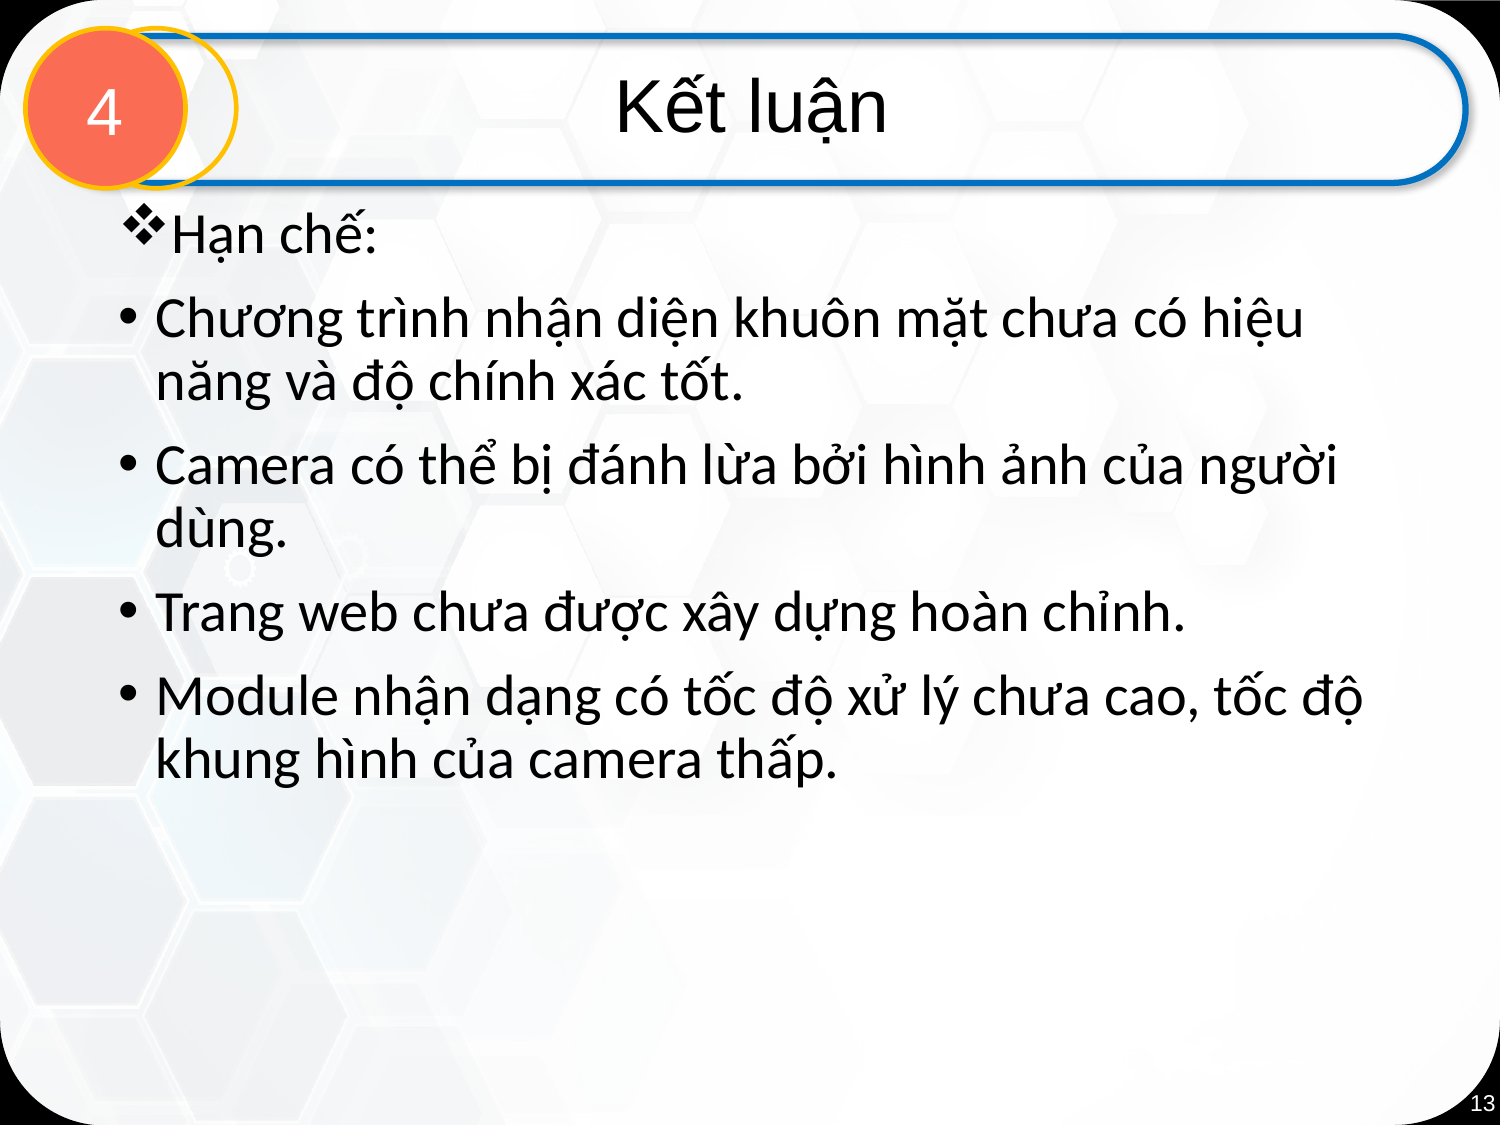

4

# Kết luận
Hạn chế:
Chương trình nhận diện khuôn mặt chưa có hiệu năng và độ chính xác tốt.
Camera có thể bị đánh lừa bởi hình ảnh của người dùng.
Trang web chưa được xây dựng hoàn chỉnh.
Module nhận dạng có tốc độ xử lý chưa cao, tốc độ khung hình của camera thấp.
13